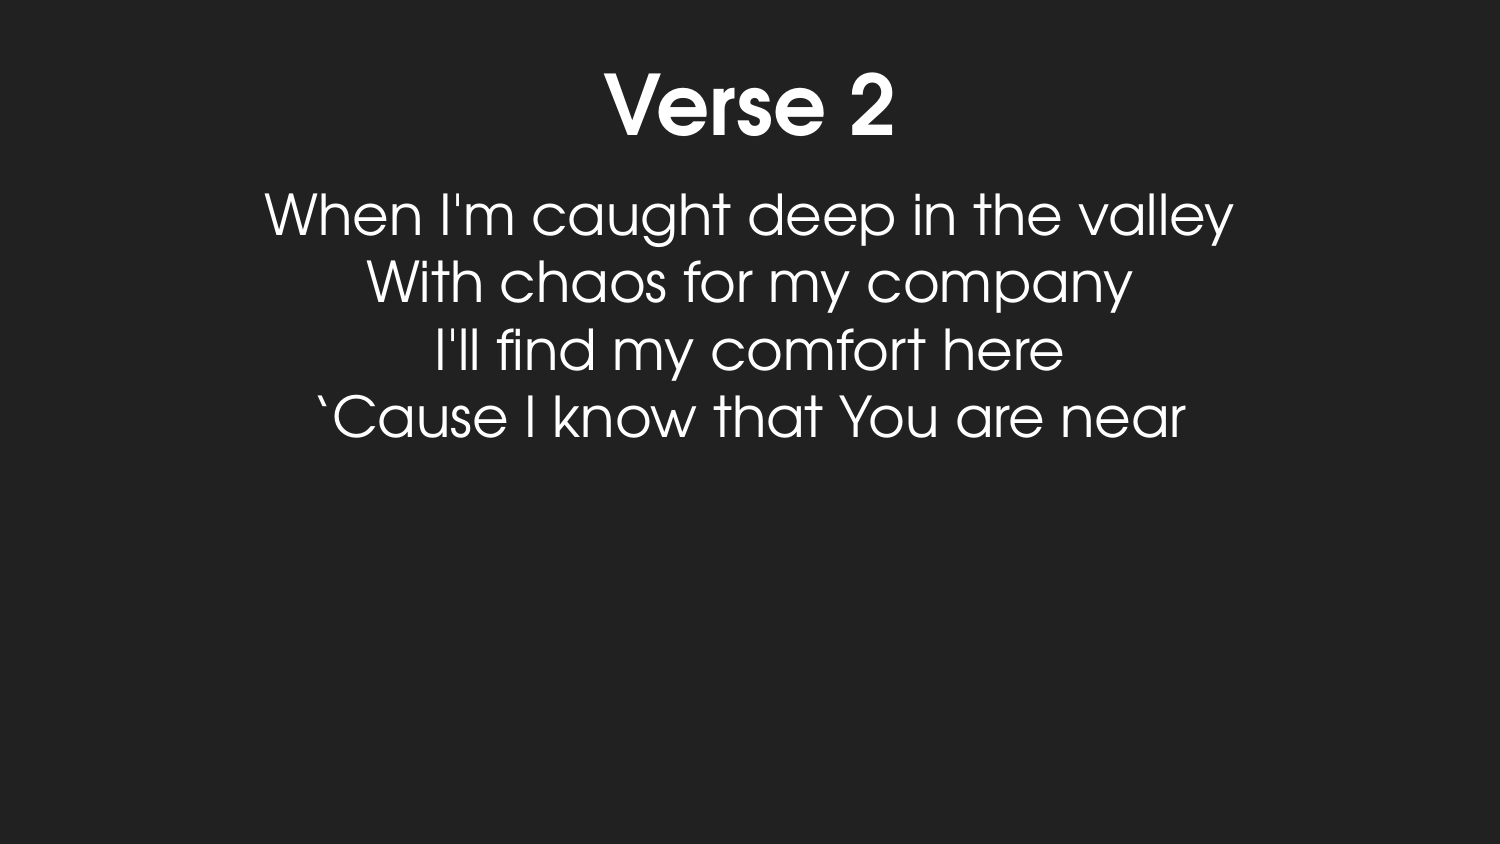

Verse 2
When I'm caught deep in the valley
With chaos for my company
I'll find my comfort here
‘Cause I know that You are near